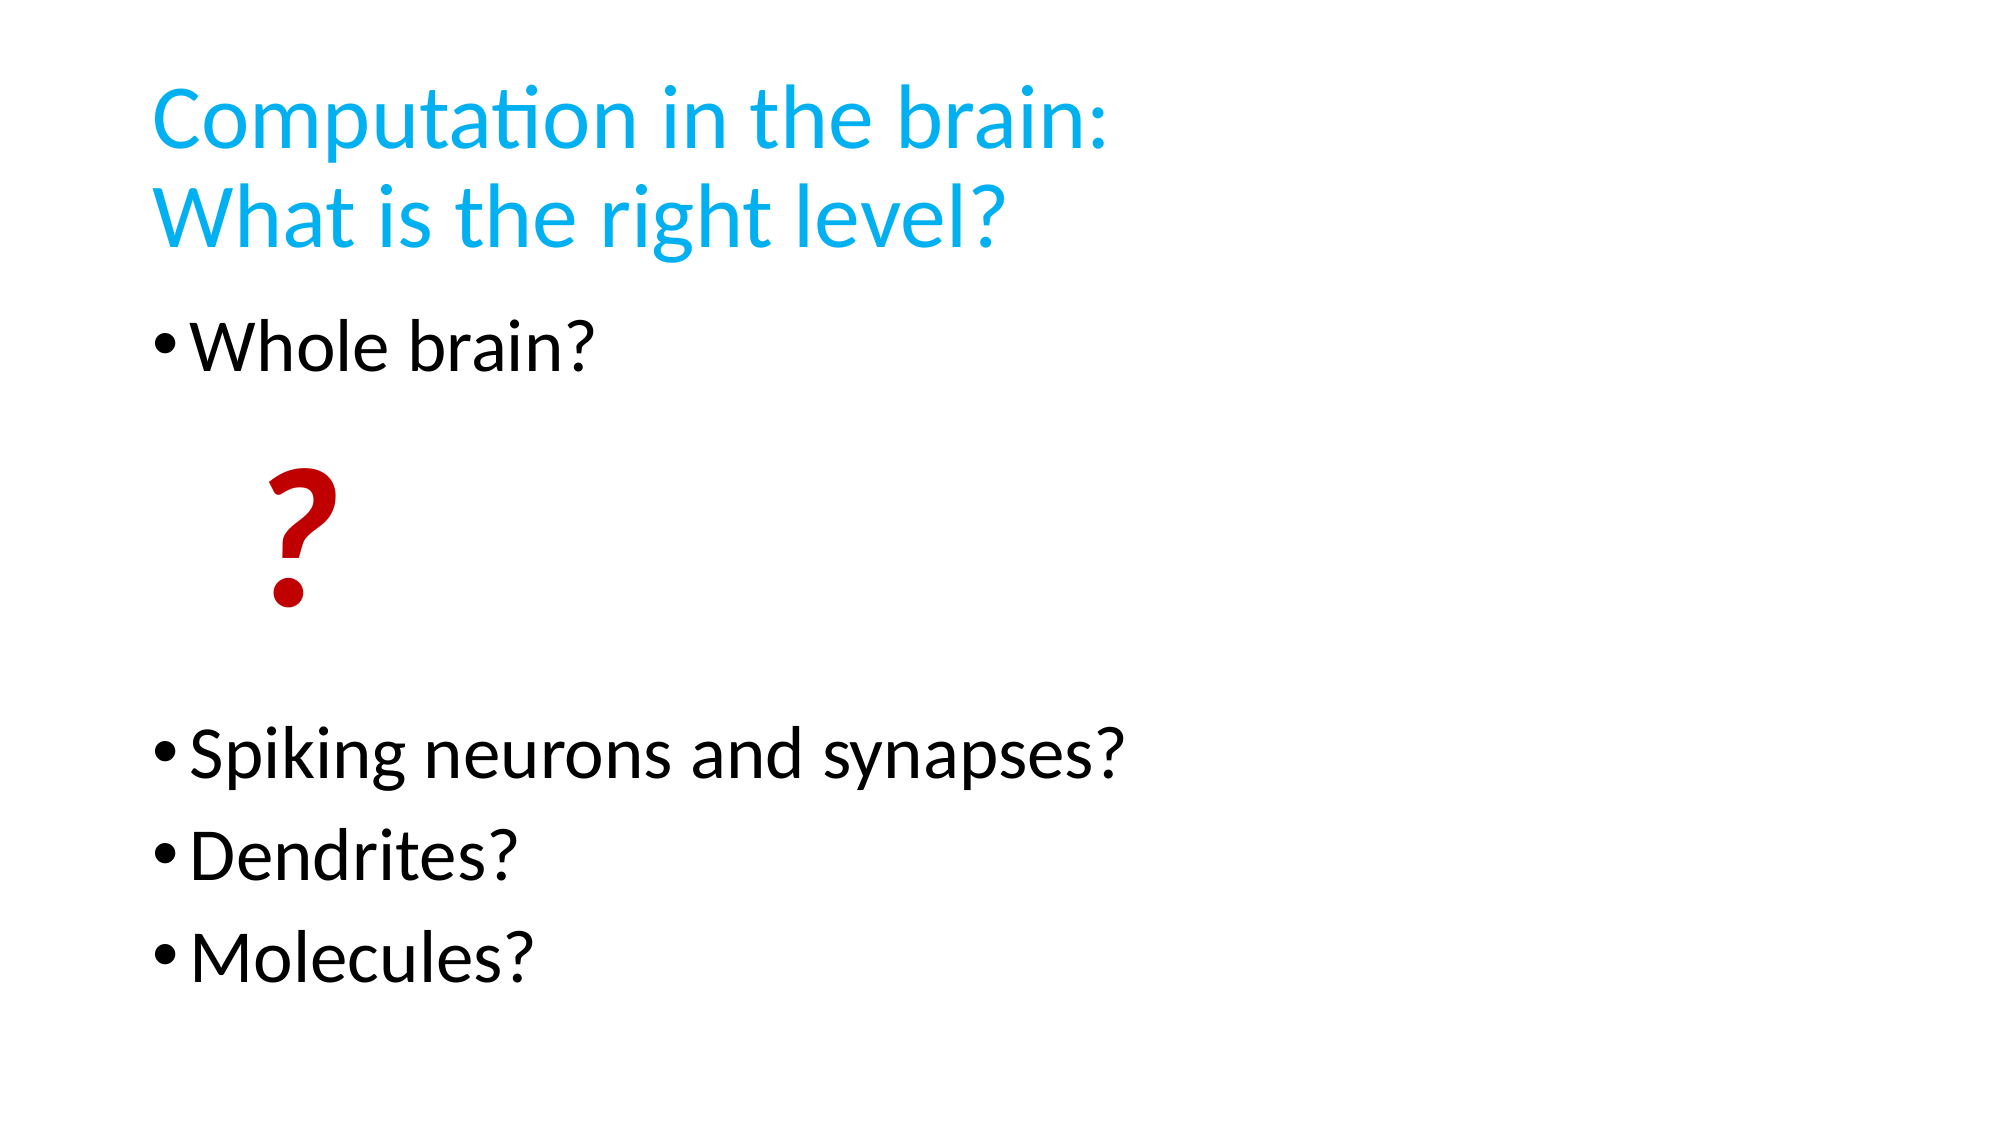

# Computation in the brain: What is the right level?
Whole brain?

Spiking neurons and synapses?
Dendrites?
Molecules?

?